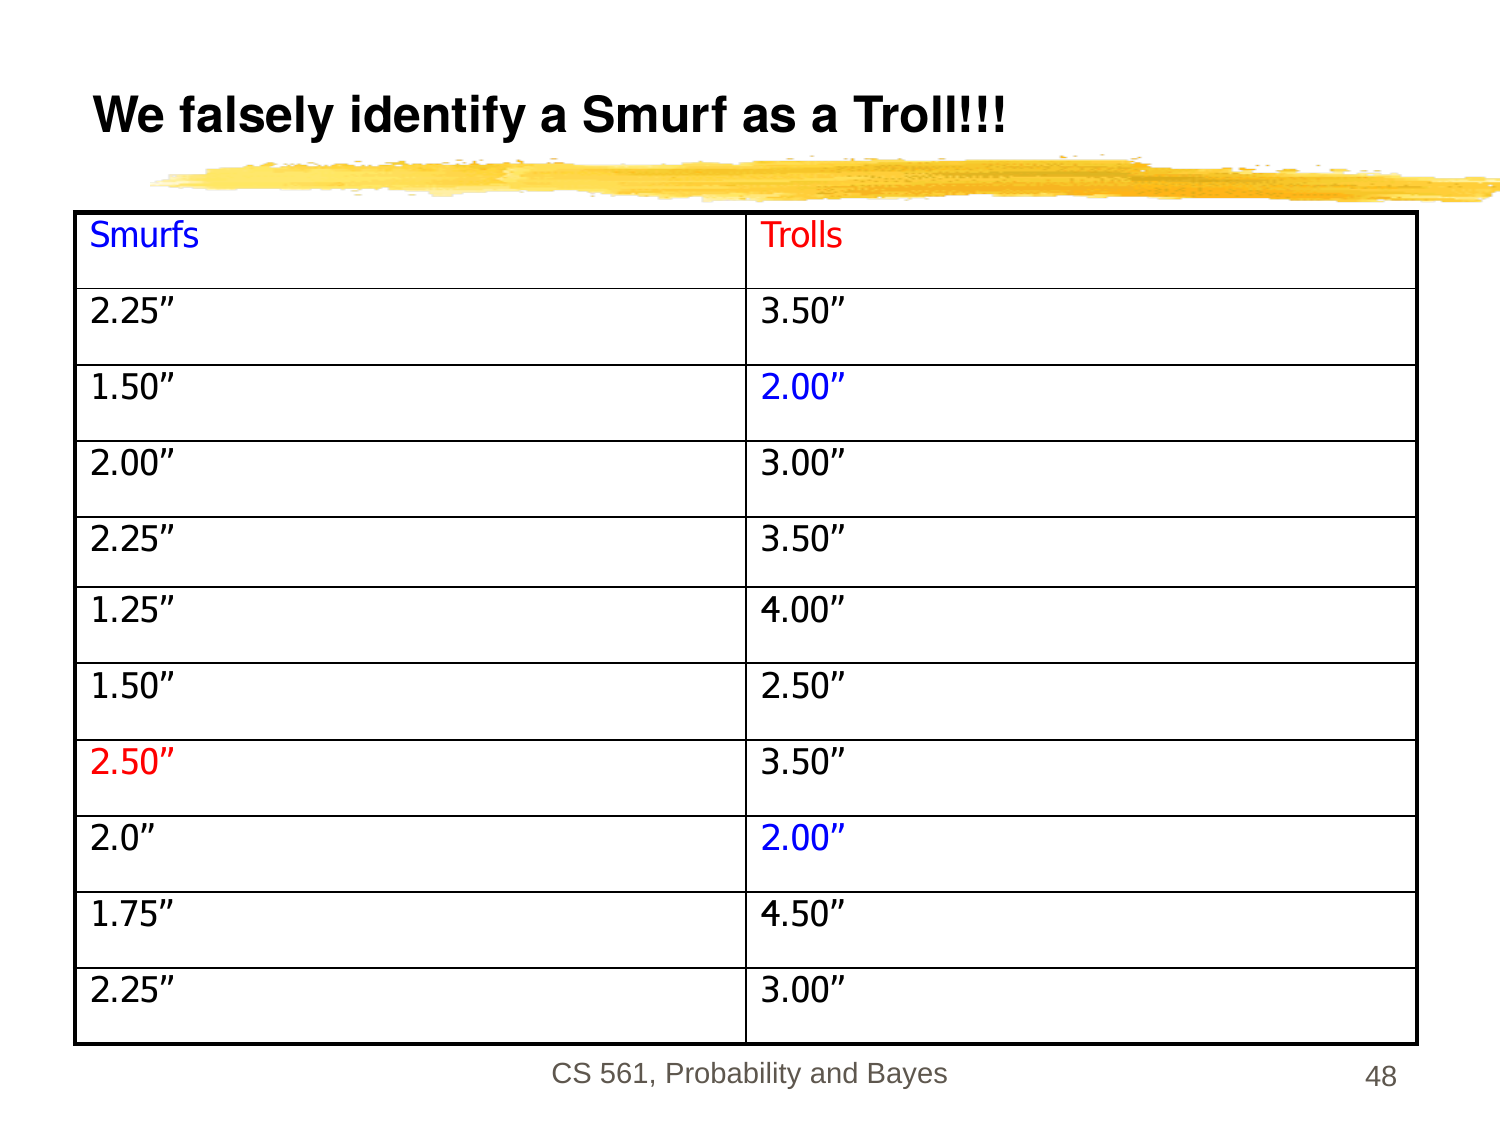

# We falsely identify a Smurf as a Troll!!!
| Smurfs | Trolls |
| --- | --- |
| 2.25” | 3.50” |
| 1.50” | 2.00” |
| 2.00” | 3.00” |
| 2.25” | 3.50” |
| 1.25” | 4.00” |
| 1.50” | 2.50” |
| 2.50” | 3.50” |
| 2.0” | 2.00” |
| 1.75” | 4.50” |
| 2.25” | 3.00” |
CS 561, Probability and Bayes
48